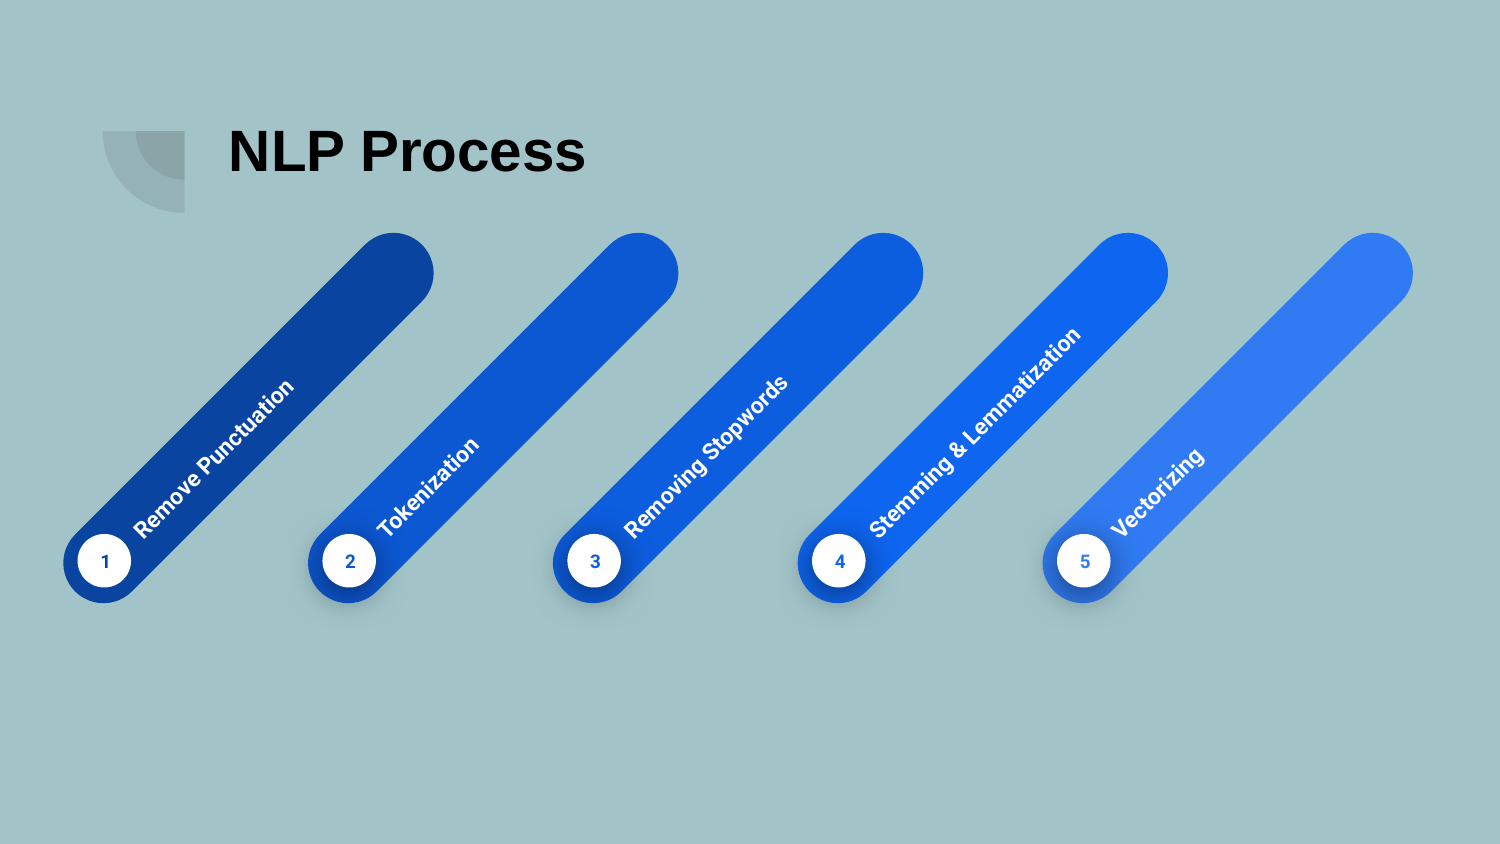

# NLP Process

Remove Punctuation

1

Tokenization

2

Removing Stopwords

3

Stemming & Lemmatization

4

Vectorizing

5